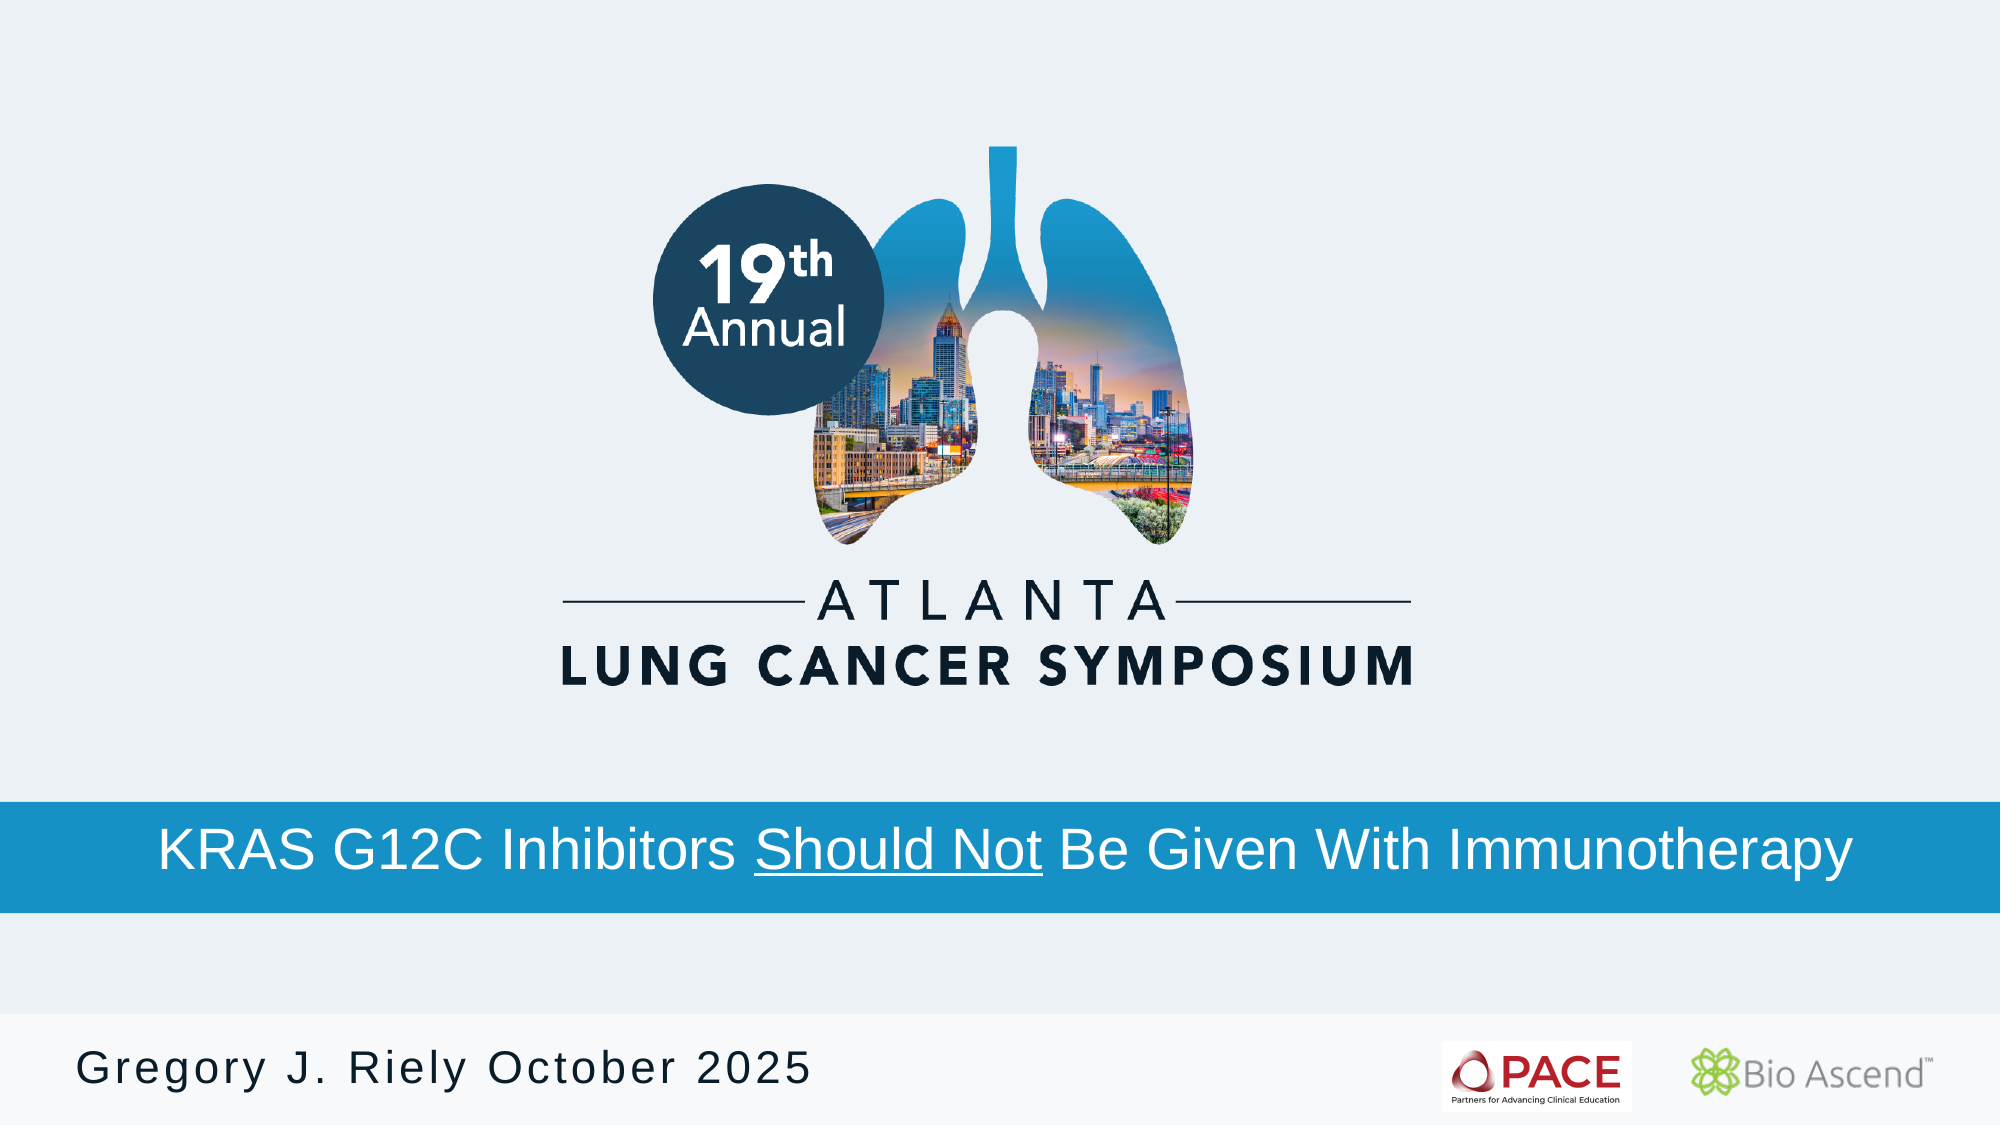

# KRAS G12C Inhibitors Should Not Be Given With Immunotherapy
Gregory J. Riely October 2025